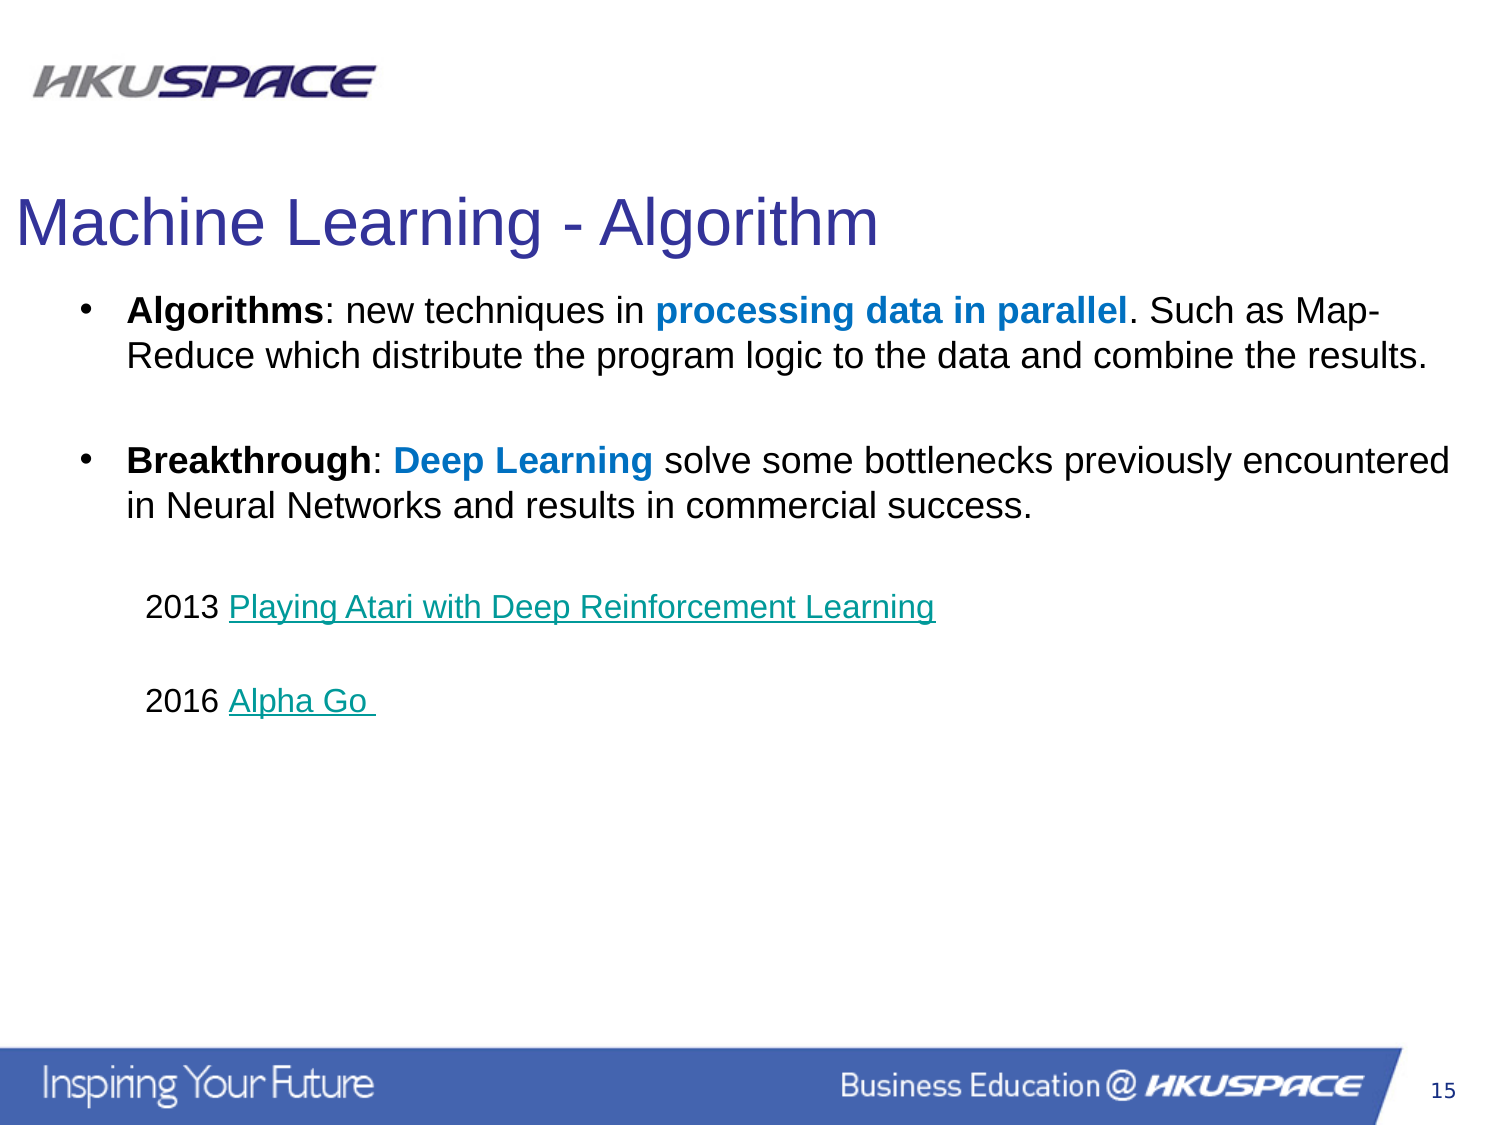

Machine Learning - Algorithm
Algorithms: new techniques in processing data in parallel. Such as Map-Reduce which distribute the program logic to the data and combine the results.

Breakthrough: Deep Learning solve some bottlenecks previously encountered in Neural Networks and results in commercial success.

2013 Playing Atari with Deep Reinforcement Learning

2016 Alpha Go

15